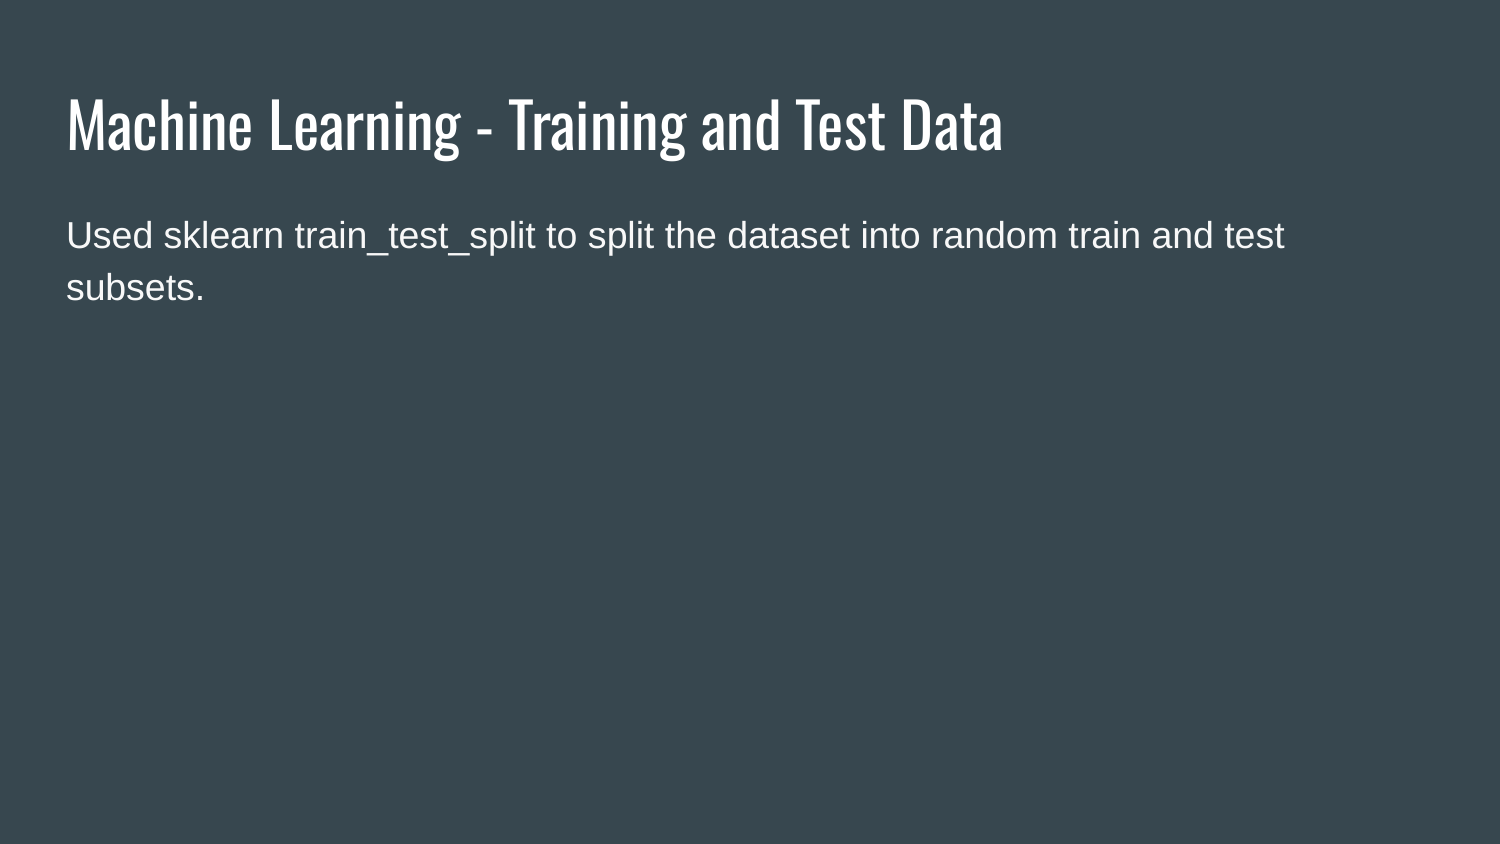

# Machine Learning - Training and Test Data
Used sklearn train_test_split to split the dataset into random train and test subsets.